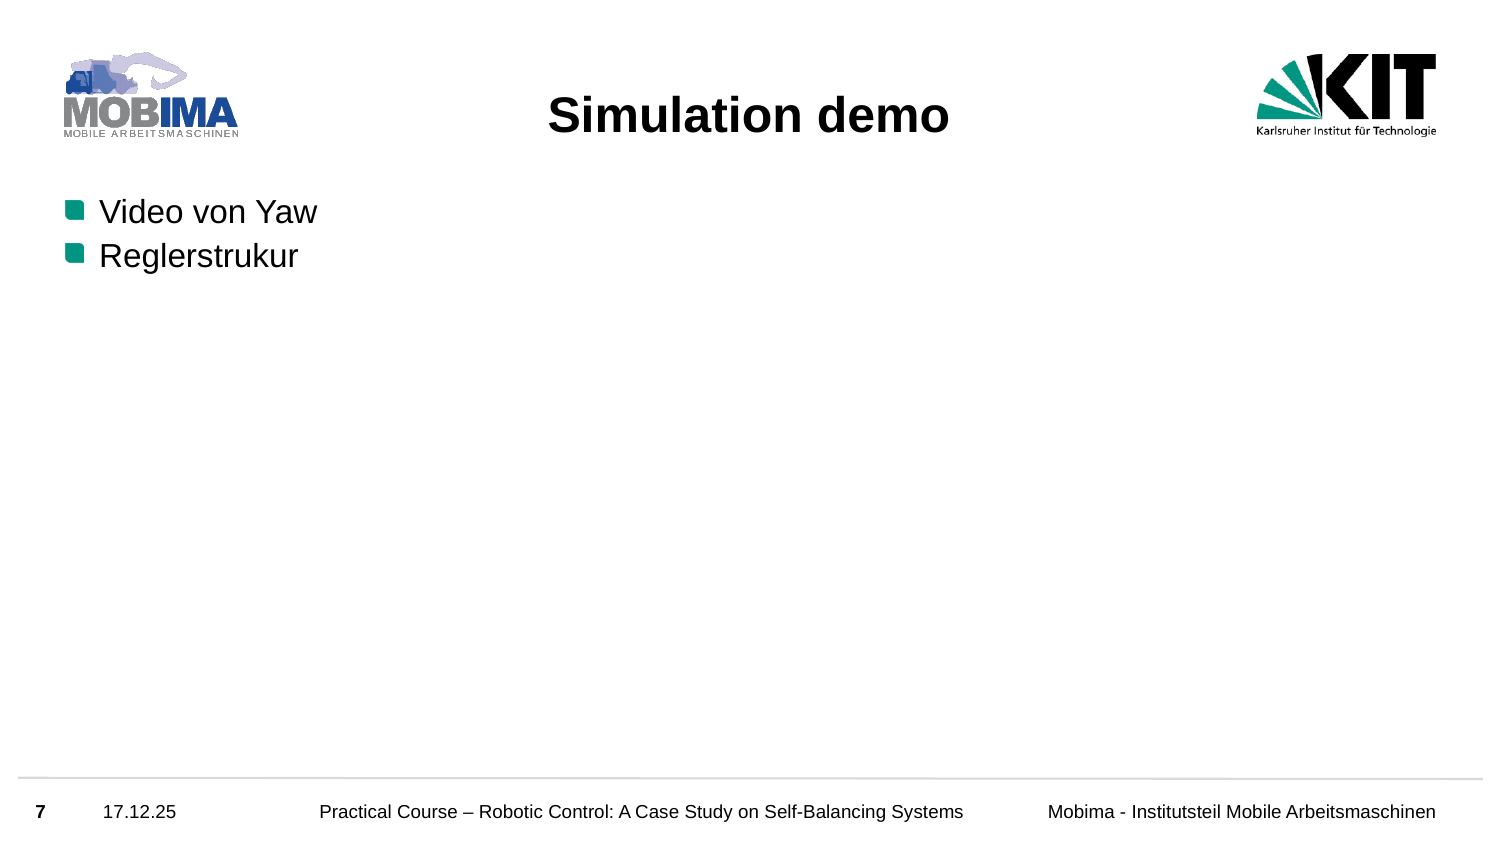

# Simulation demo
Video von Yaw
Reglerstrukur
7
17.12.25